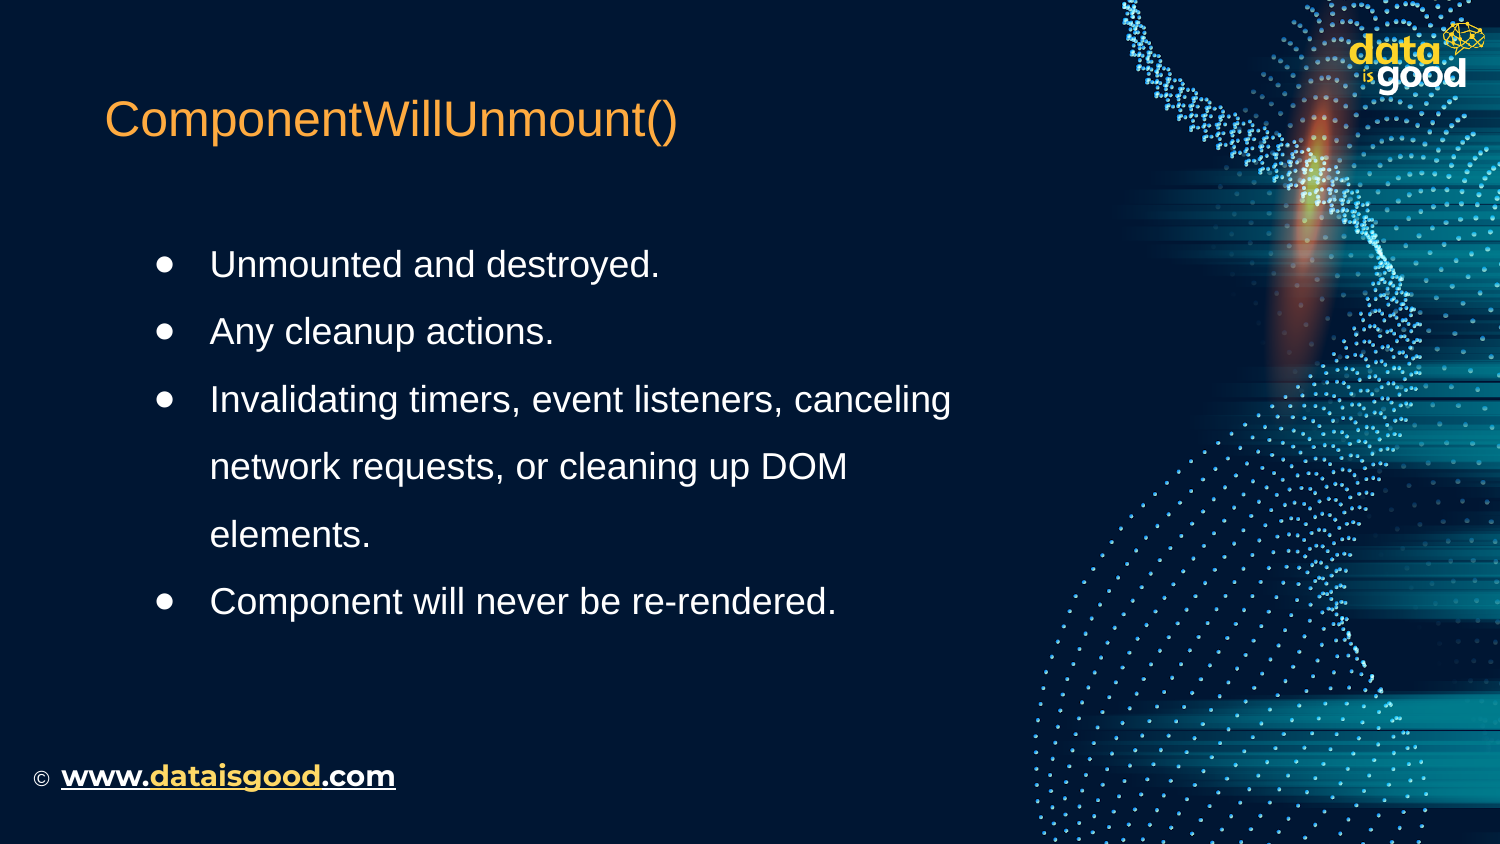

# ComponentWillUnmount()
Unmounted and destroyed.
Any cleanup actions.
Invalidating timers, event listeners, canceling network requests, or cleaning up DOM elements.
Component will never be re-rendered.